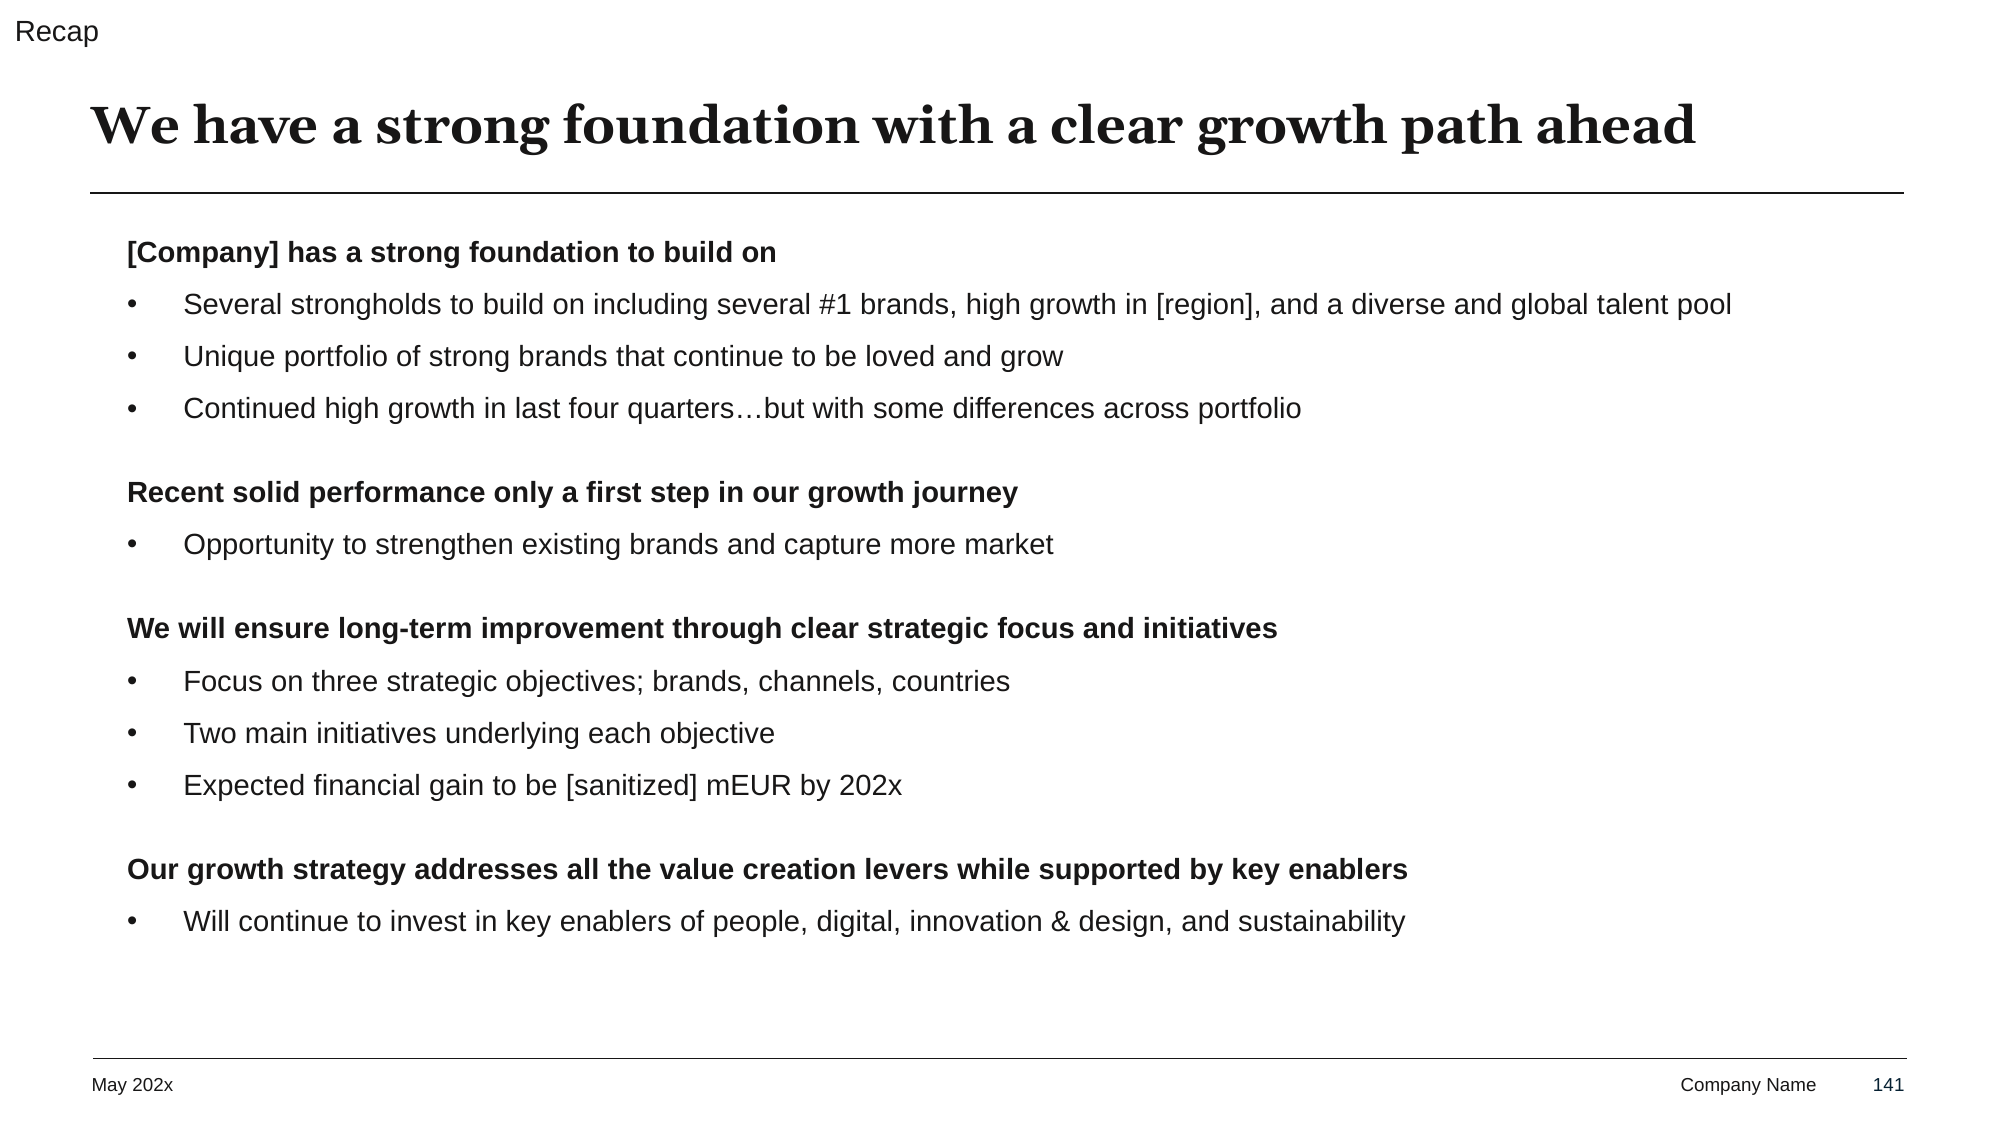

Recap
# We have a strong foundation with a clear growth path ahead
[Company] has a strong foundation to build on
Several strongholds to build on including several #1 brands, high growth in [region], and a diverse and global talent pool
Unique portfolio of strong brands that continue to be loved and grow
Continued high growth in last four quarters…but with some differences across portfolio
Recent solid performance only a first step in our growth journey
Opportunity to strengthen existing brands and capture more market
We will ensure long-term improvement through clear strategic focus and initiatives
Focus on three strategic objectives; brands, channels, countries
Two main initiatives underlying each objective
Expected financial gain to be [sanitized] mEUR by 202x
Our growth strategy addresses all the value creation levers while supported by key enablers
Will continue to invest in key enablers of people, digital, innovation & design, and sustainability
May 202x
141